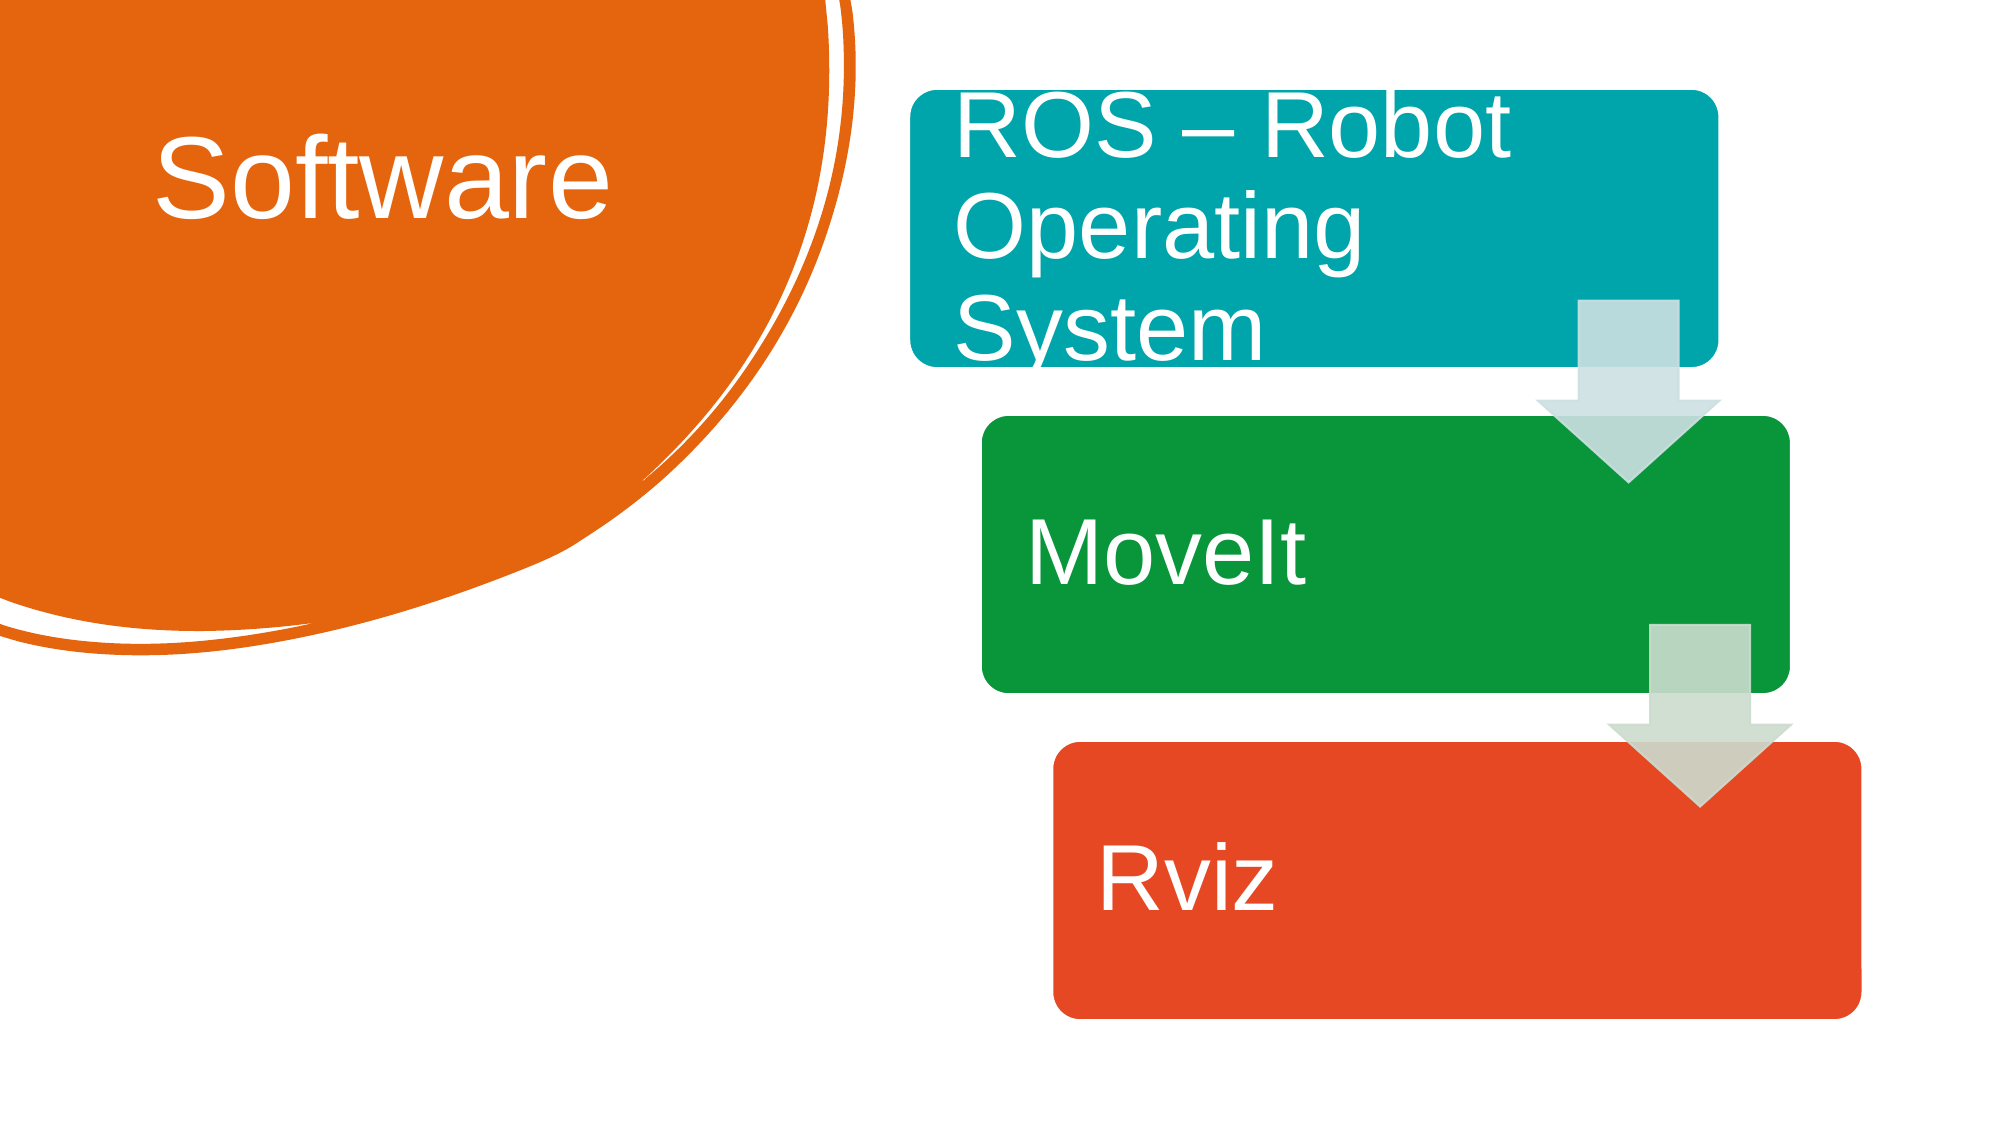

ROS – Robot Operating System
MoveIt
Rviz

# Software